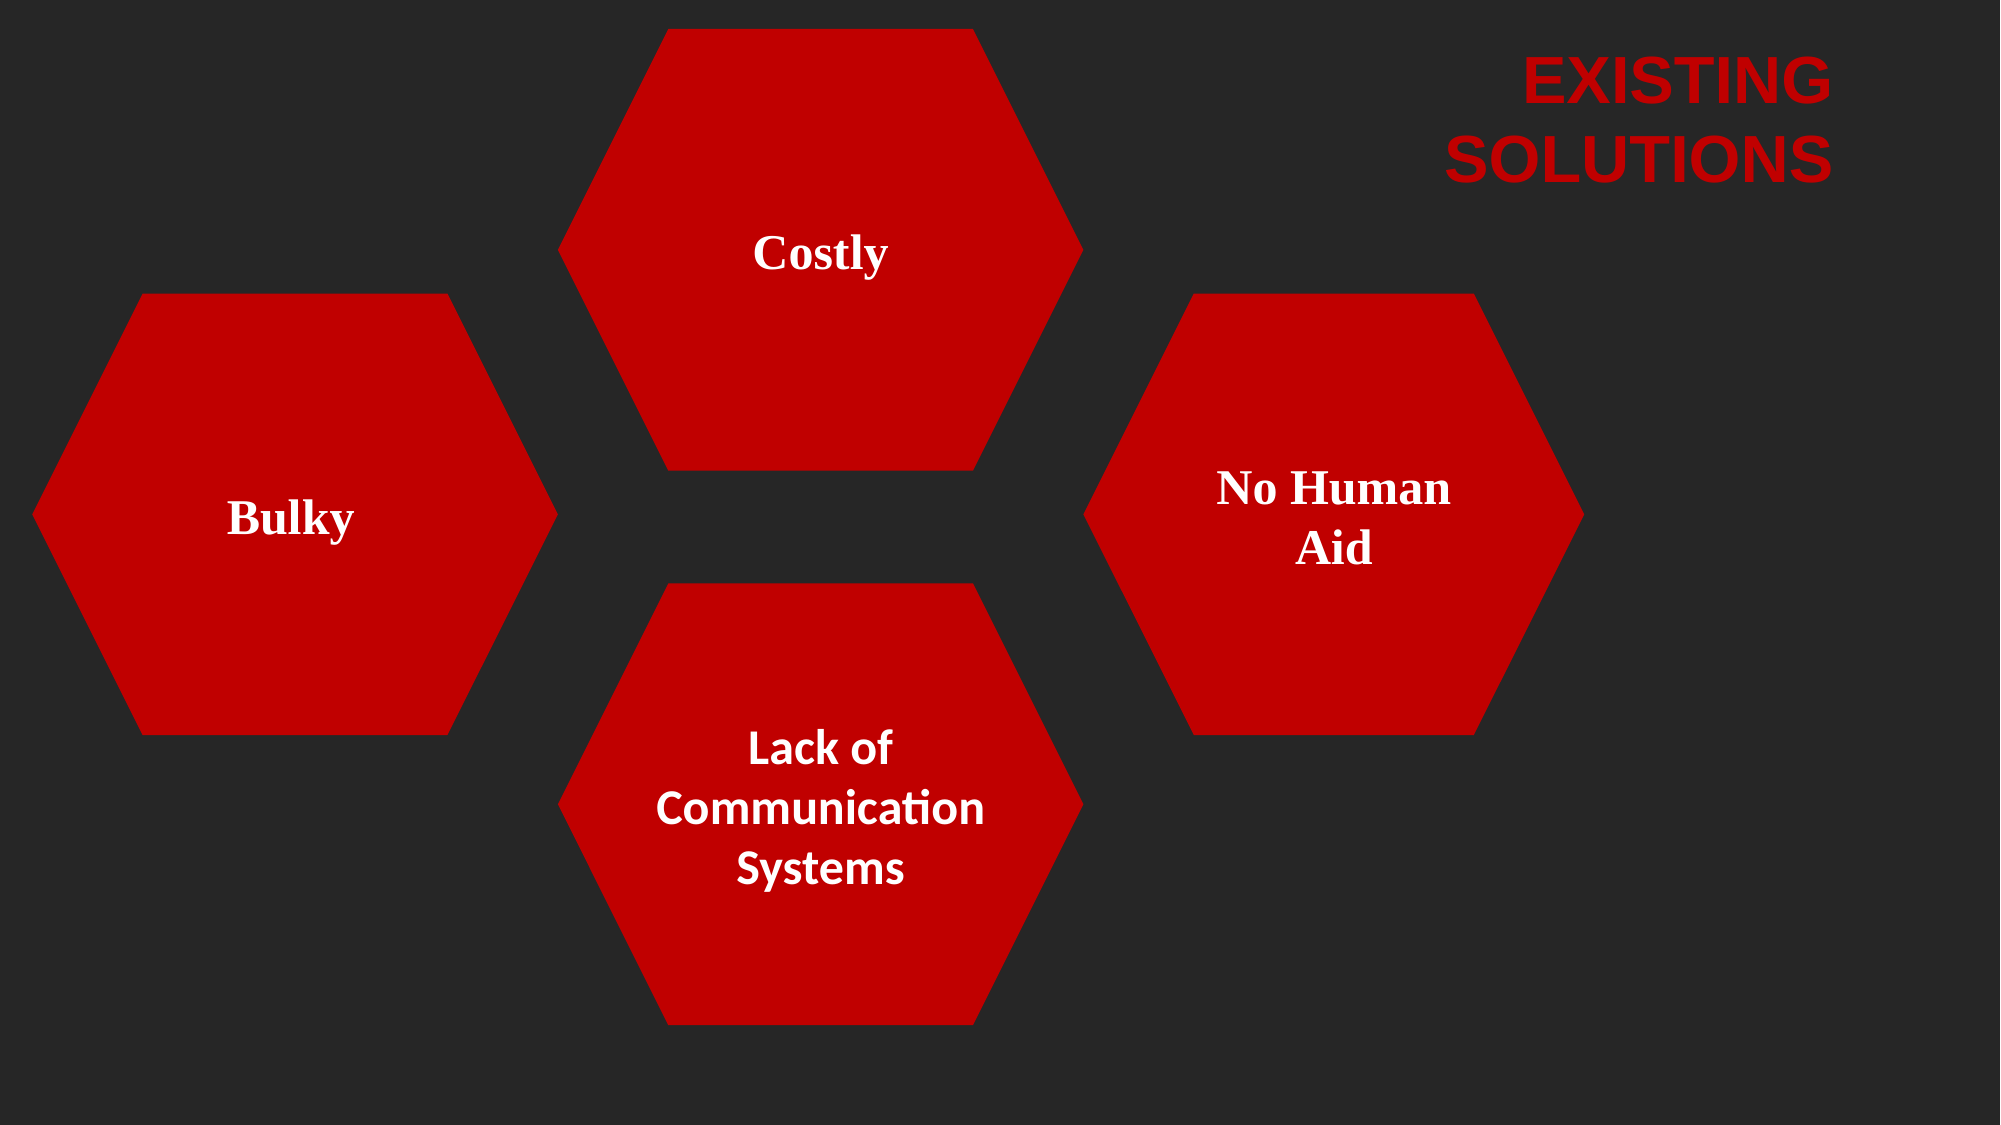

Costly
EXISTING SOLUTIONS
Bulky
No Human Aid
Lack of Communication Systems